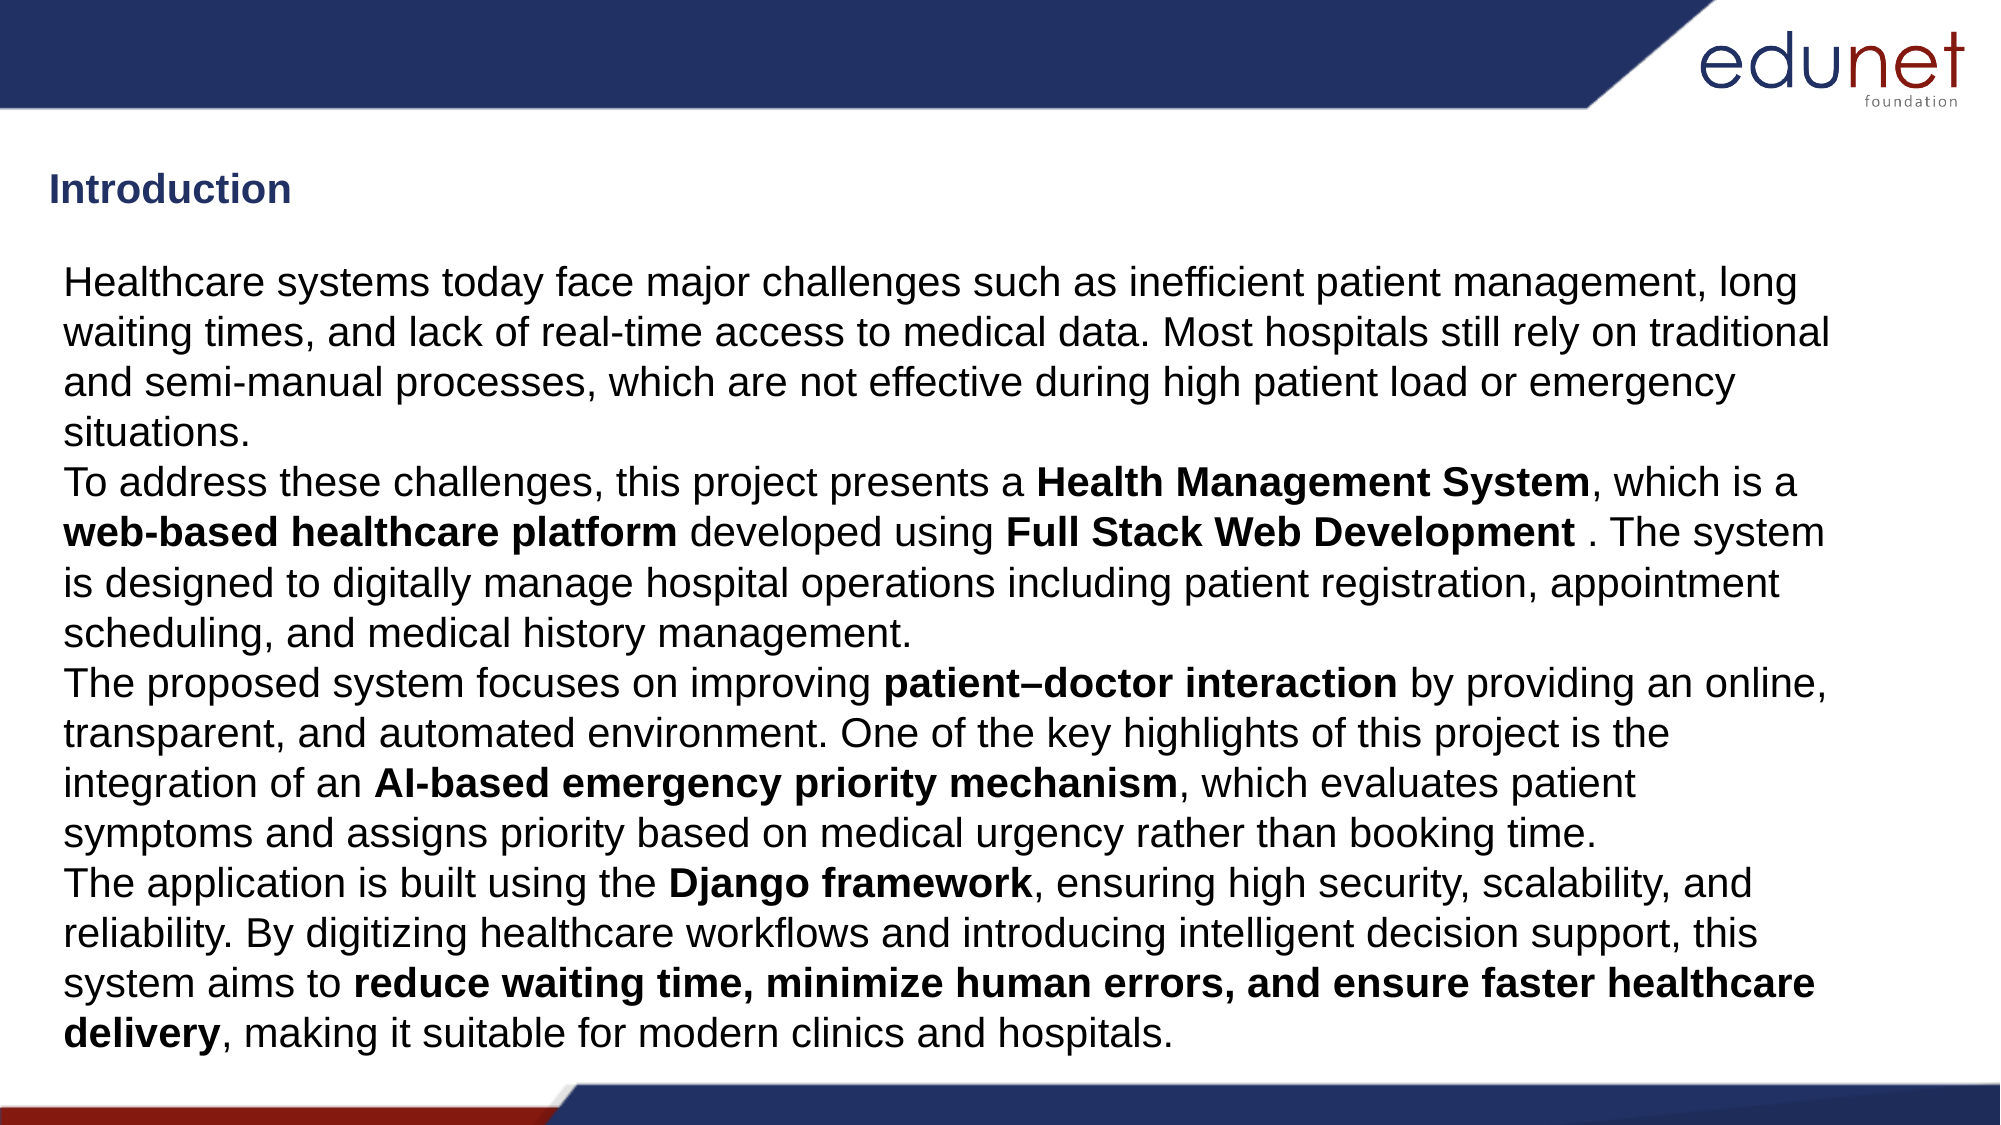

Introduction
Healthcare systems today face major challenges such as inefficient patient management, long waiting times, and lack of real-time access to medical data. Most hospitals still rely on traditional and semi-manual processes, which are not effective during high patient load or emergency situations.
To address these challenges, this project presents a Health Management System, which is a web-based healthcare platform developed using Full Stack Web Development . The system is designed to digitally manage hospital operations including patient registration, appointment scheduling, and medical history management.
The proposed system focuses on improving patient–doctor interaction by providing an online, transparent, and automated environment. One of the key highlights of this project is the integration of an AI-based emergency priority mechanism, which evaluates patient symptoms and assigns priority based on medical urgency rather than booking time.
The application is built using the Django framework, ensuring high security, scalability, and reliability. By digitizing healthcare workflows and introducing intelligent decision support, this system aims to reduce waiting time, minimize human errors, and ensure faster healthcare delivery, making it suitable for modern clinics and hospitals.